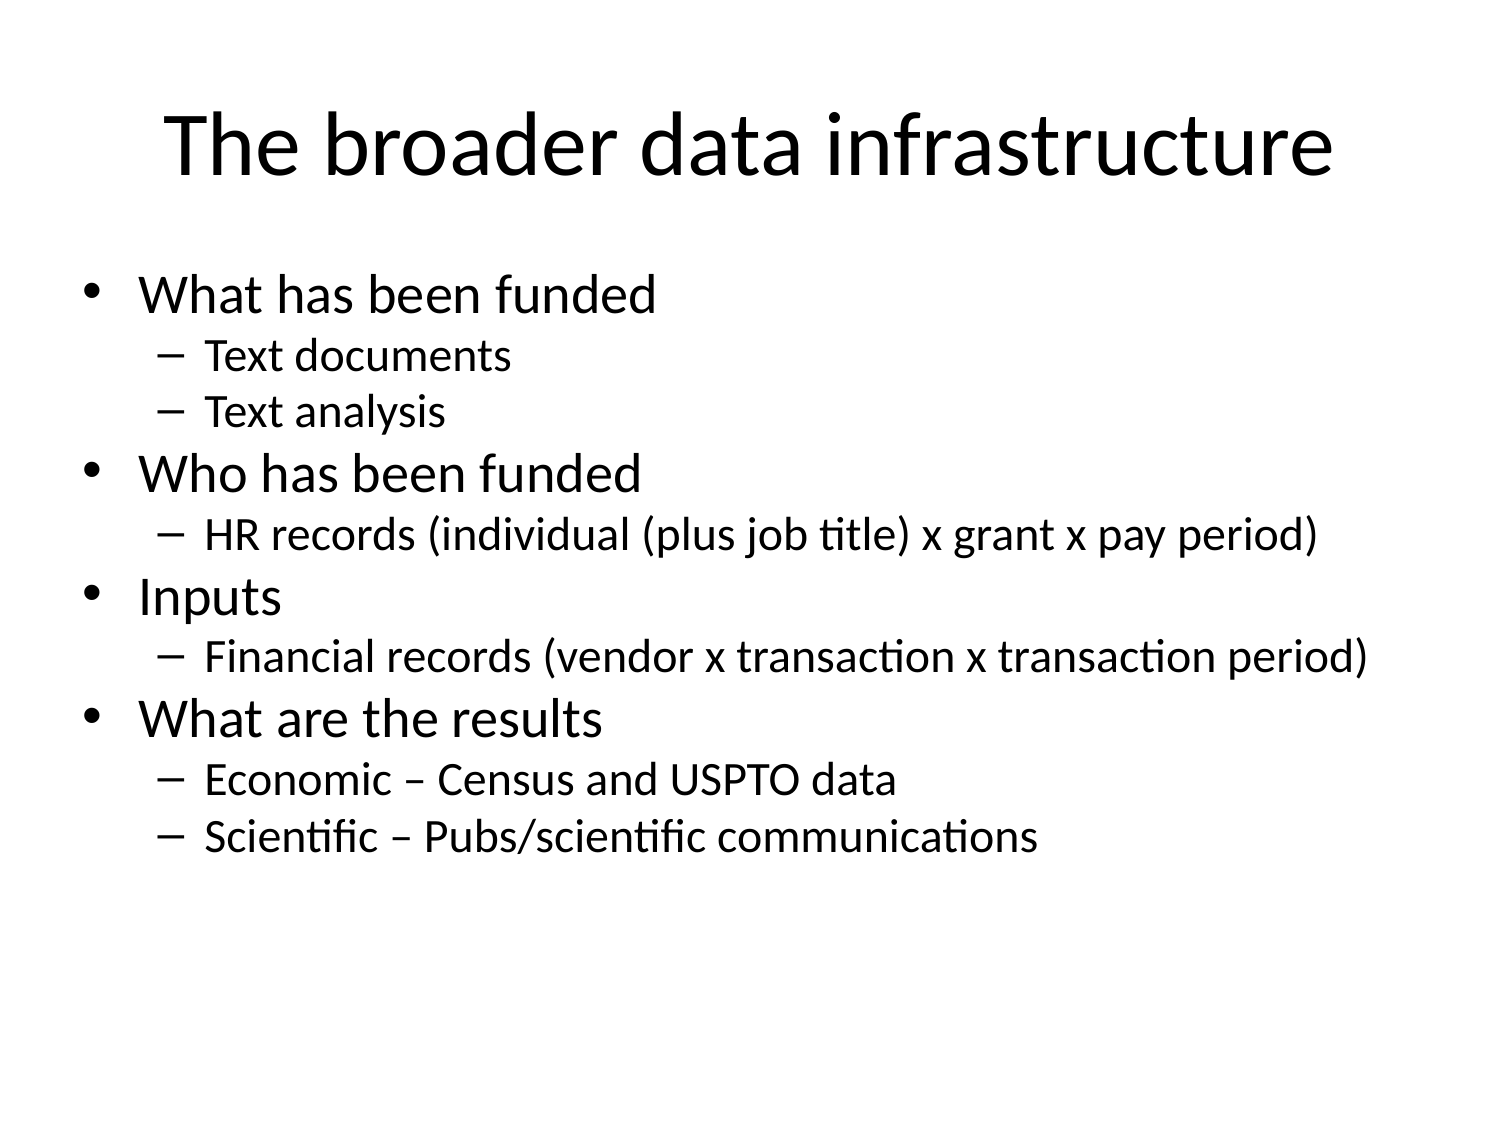

# The broader data infrastructure
What has been funded
Text documents
Text analysis
Who has been funded
HR records (individual (plus job title) x grant x pay period)
Inputs
Financial records (vendor x transaction x transaction period)
What are the results
Economic – Census and USPTO data
Scientific – Pubs/scientific communications